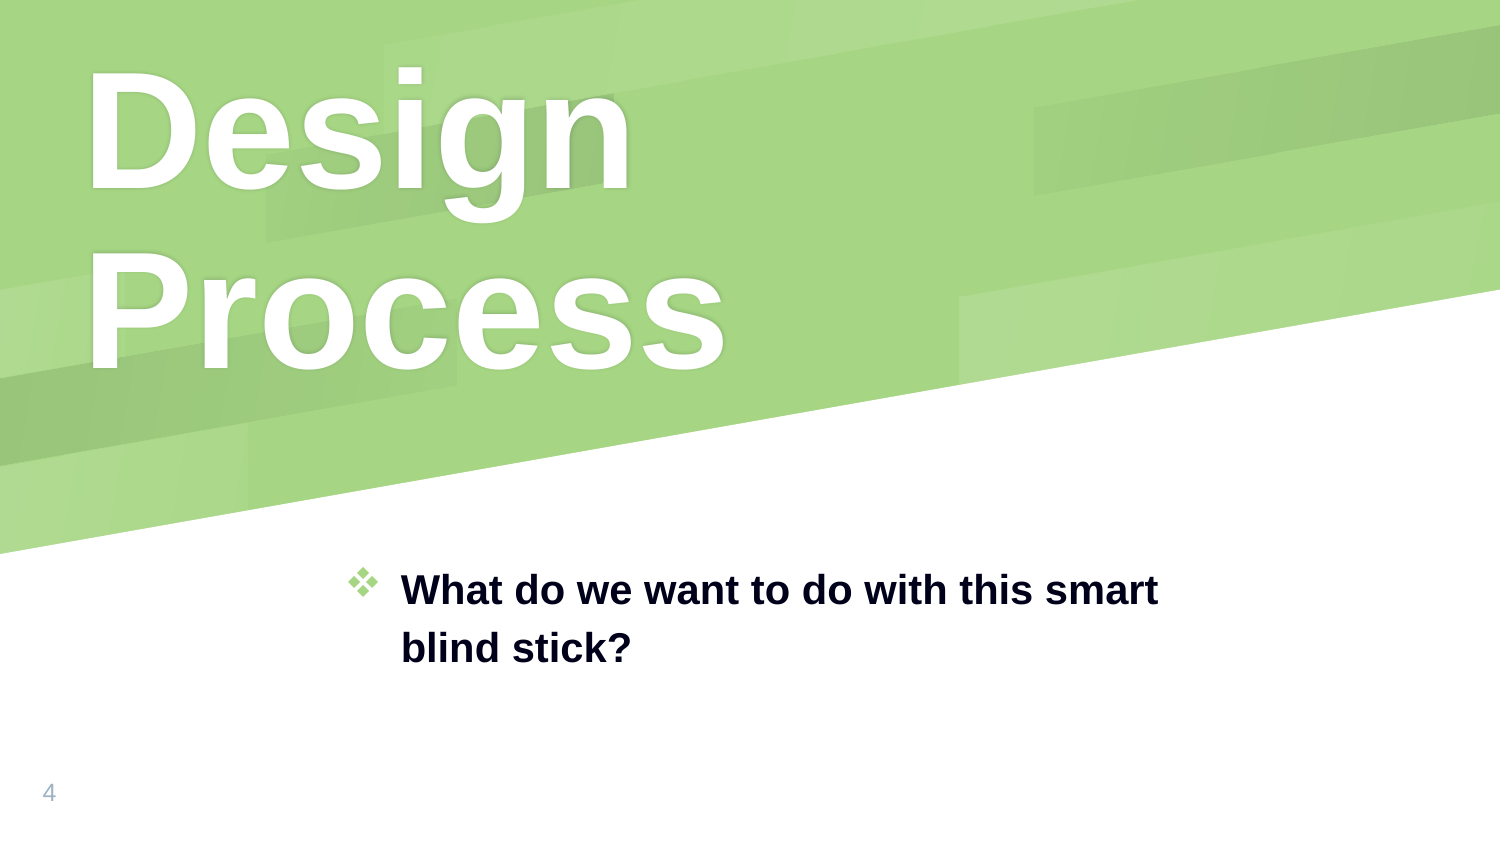

# Design Process
What do we want to do with this smart blind stick?
4